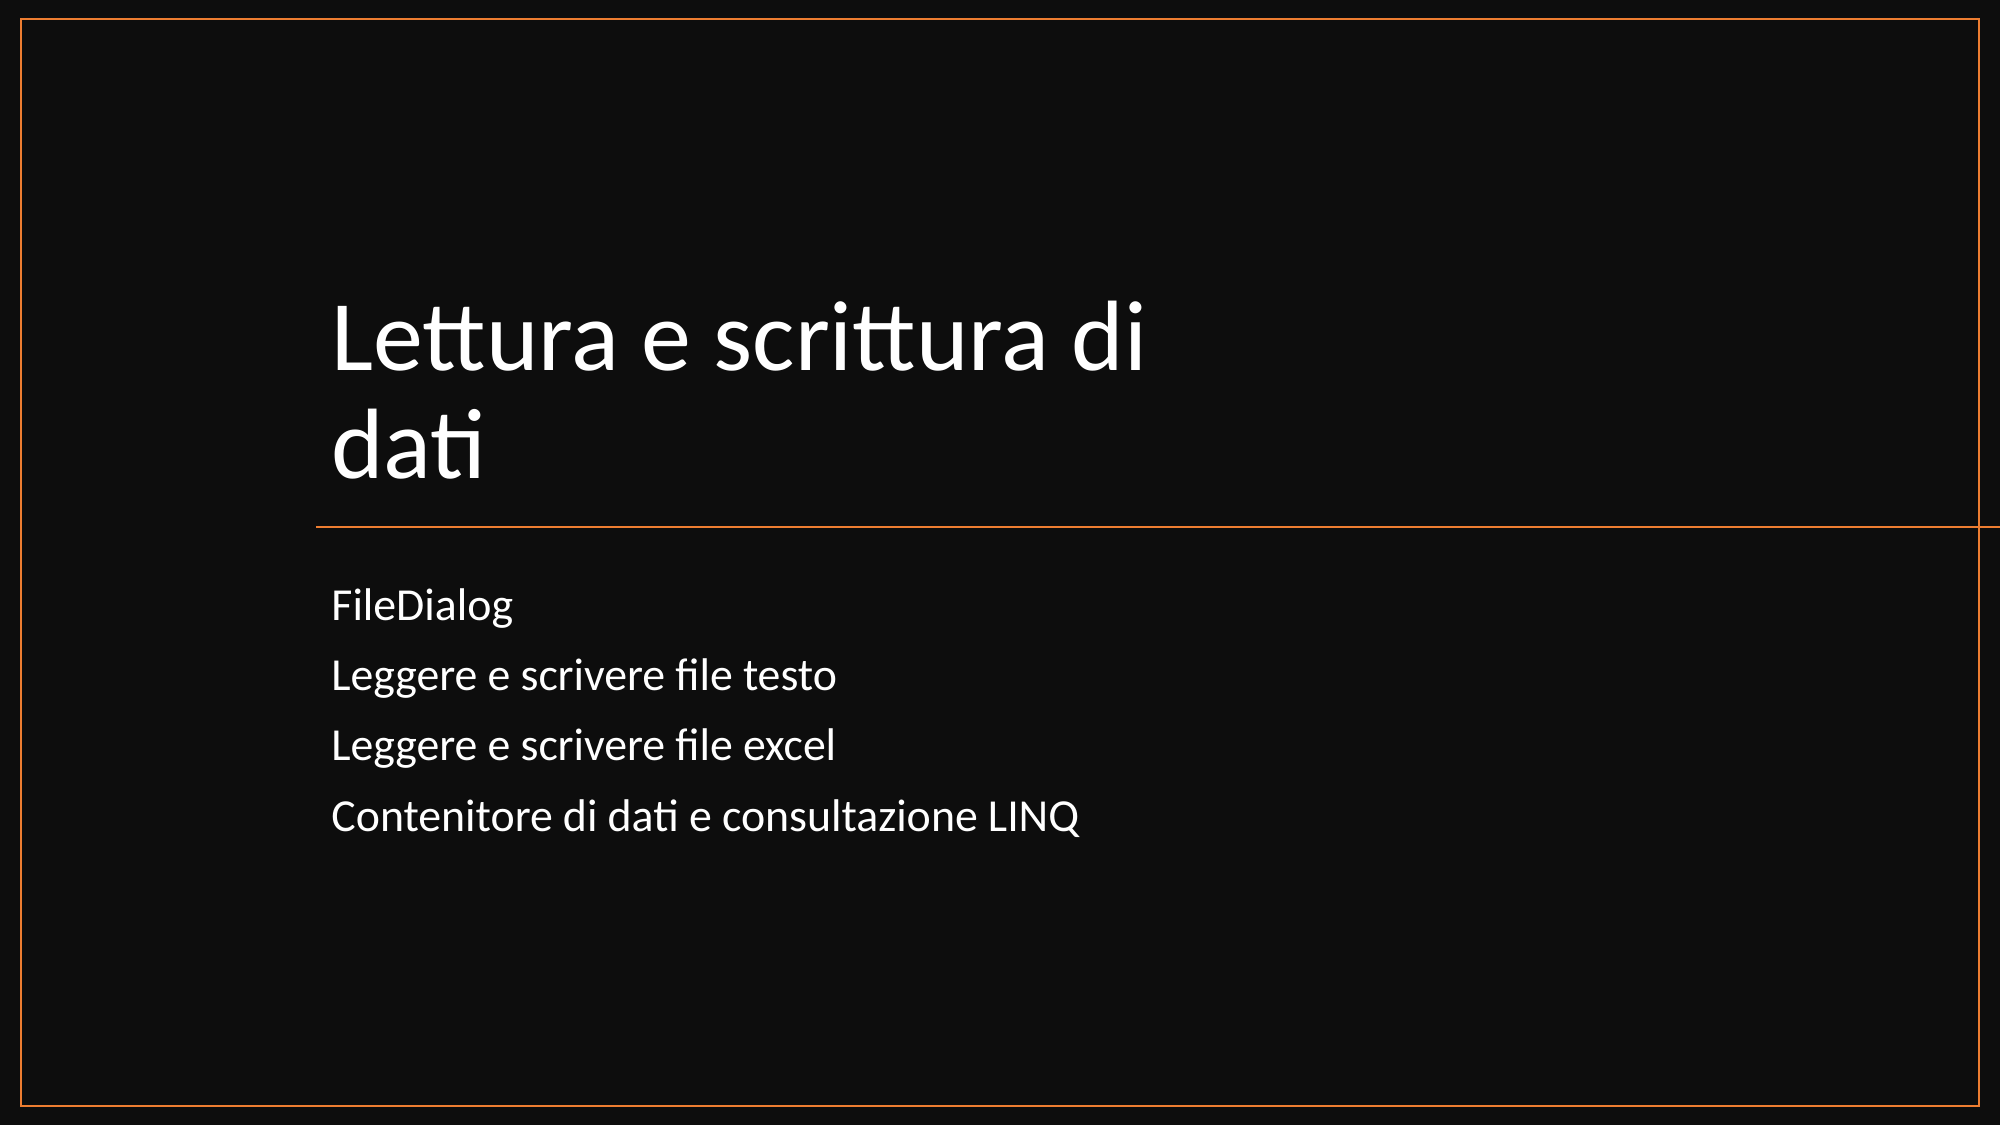

# Lettura e scrittura di dati
FileDialog
Leggere e scrivere file testo
Leggere e scrivere file excel
Contenitore di dati e consultazione LINQ